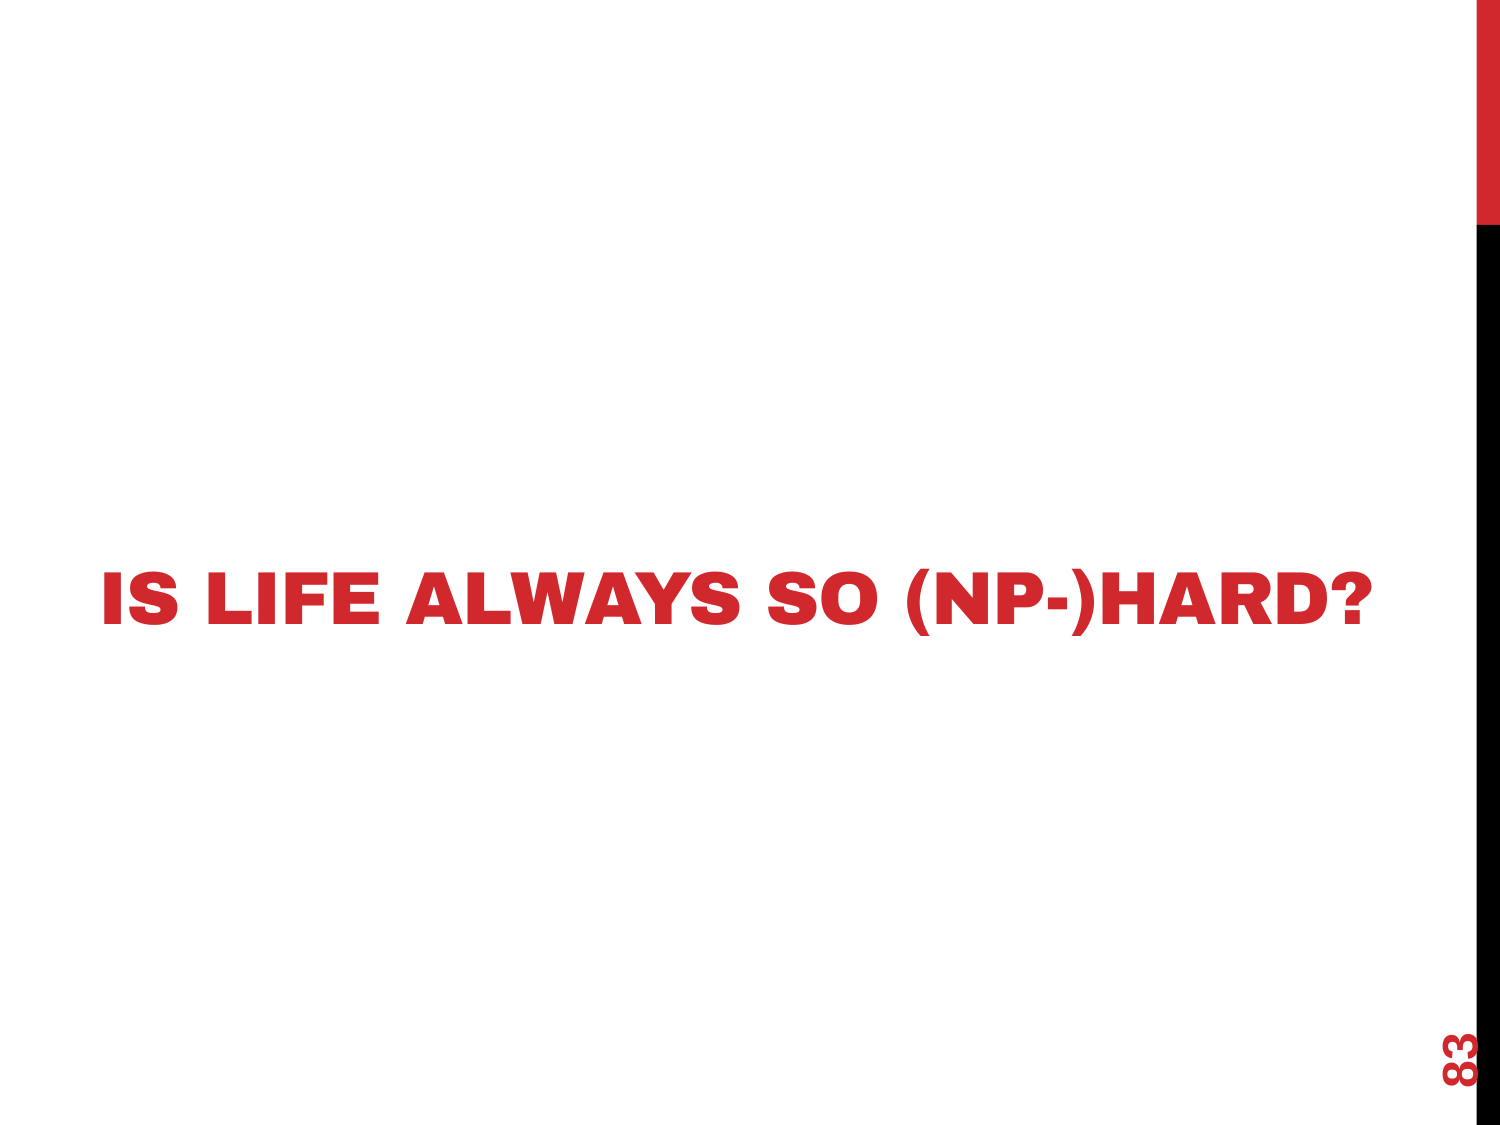

# Is Life Always so (NP-)Hard?
83